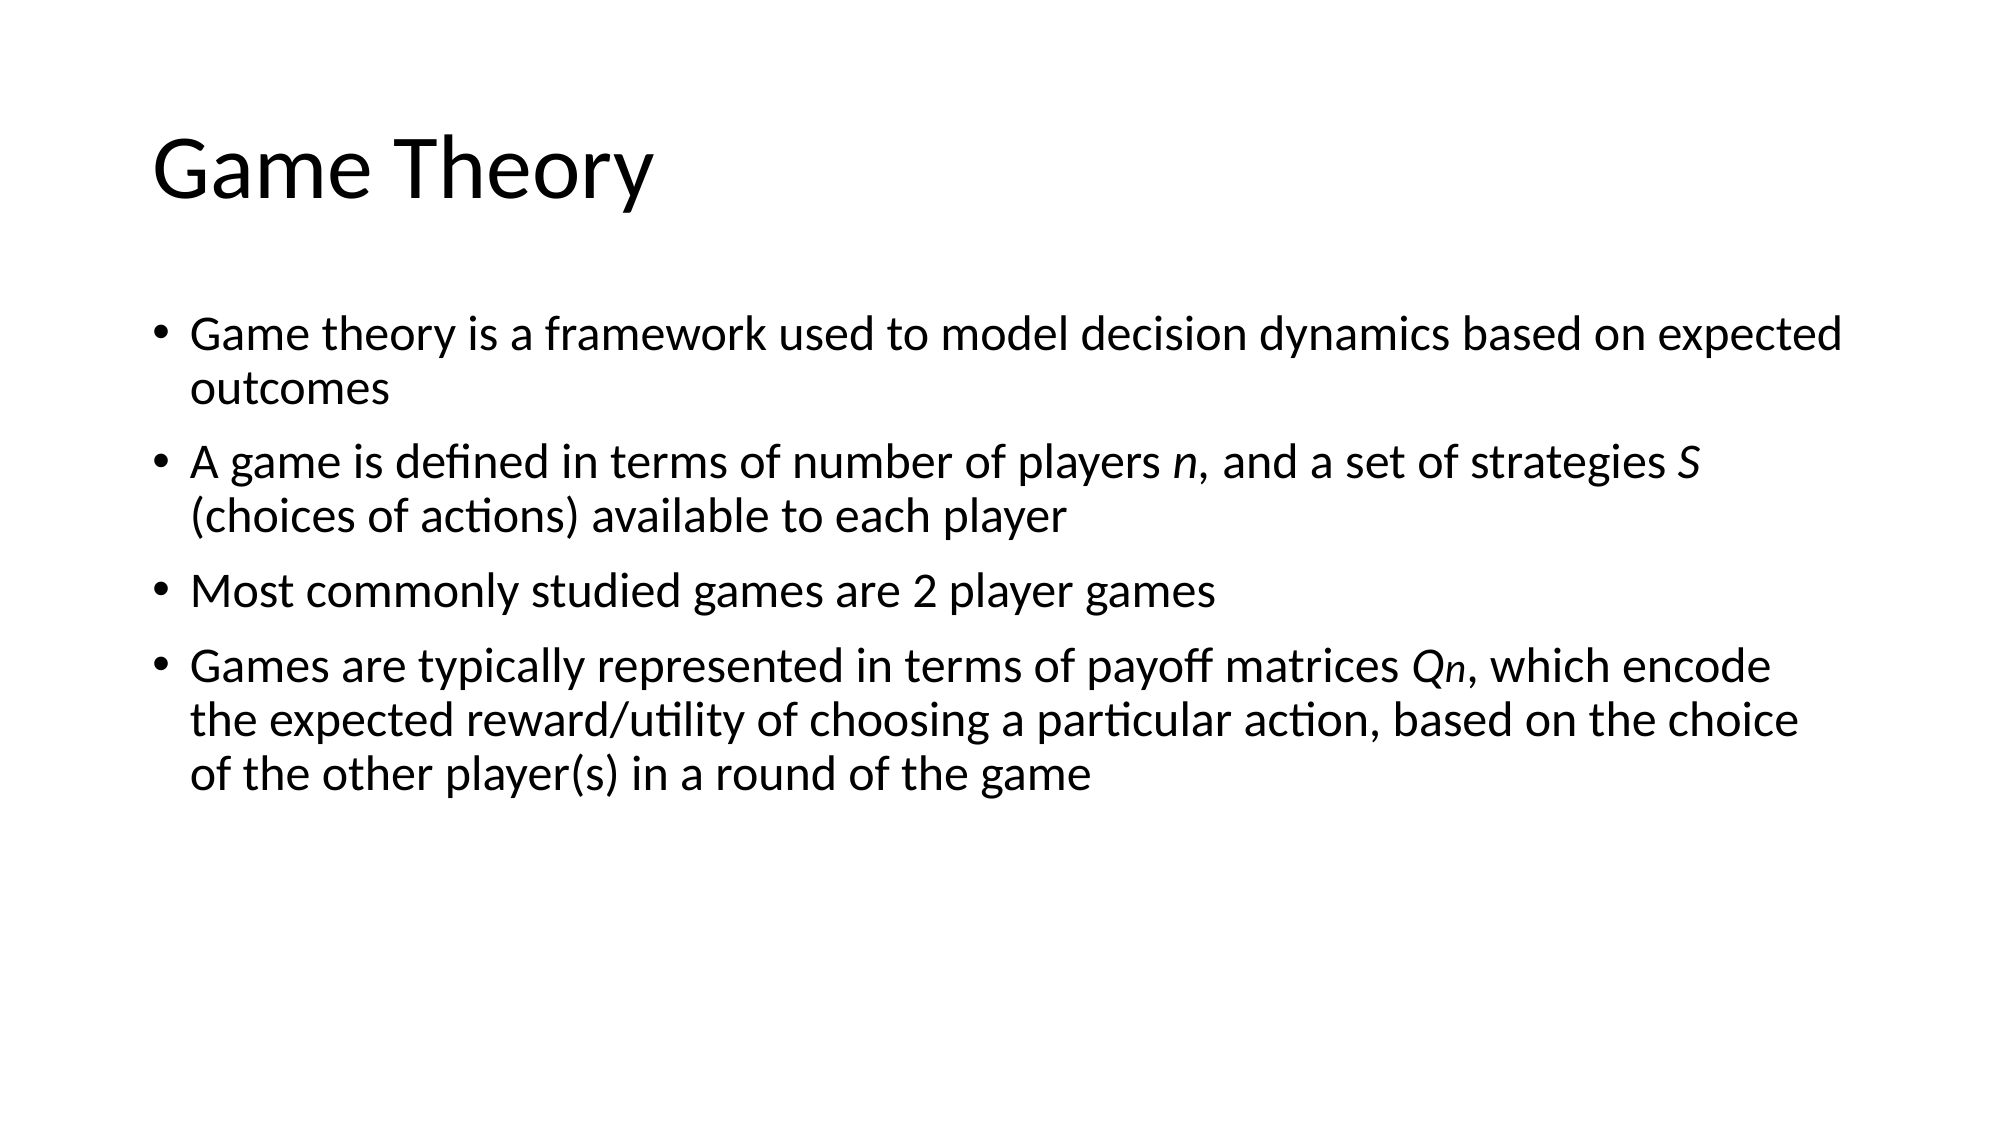

# Game Theory
Game theory is a framework used to model decision dynamics based on expected outcomes
A game is defined in terms of number of players n, and a set of strategies S (choices of actions) available to each player
Most commonly studied games are 2 player games
Games are typically represented in terms of payoff matrices Qn, which encode the expected reward/utility of choosing a particular action, based on the choice of the other player(s) in a round of the game